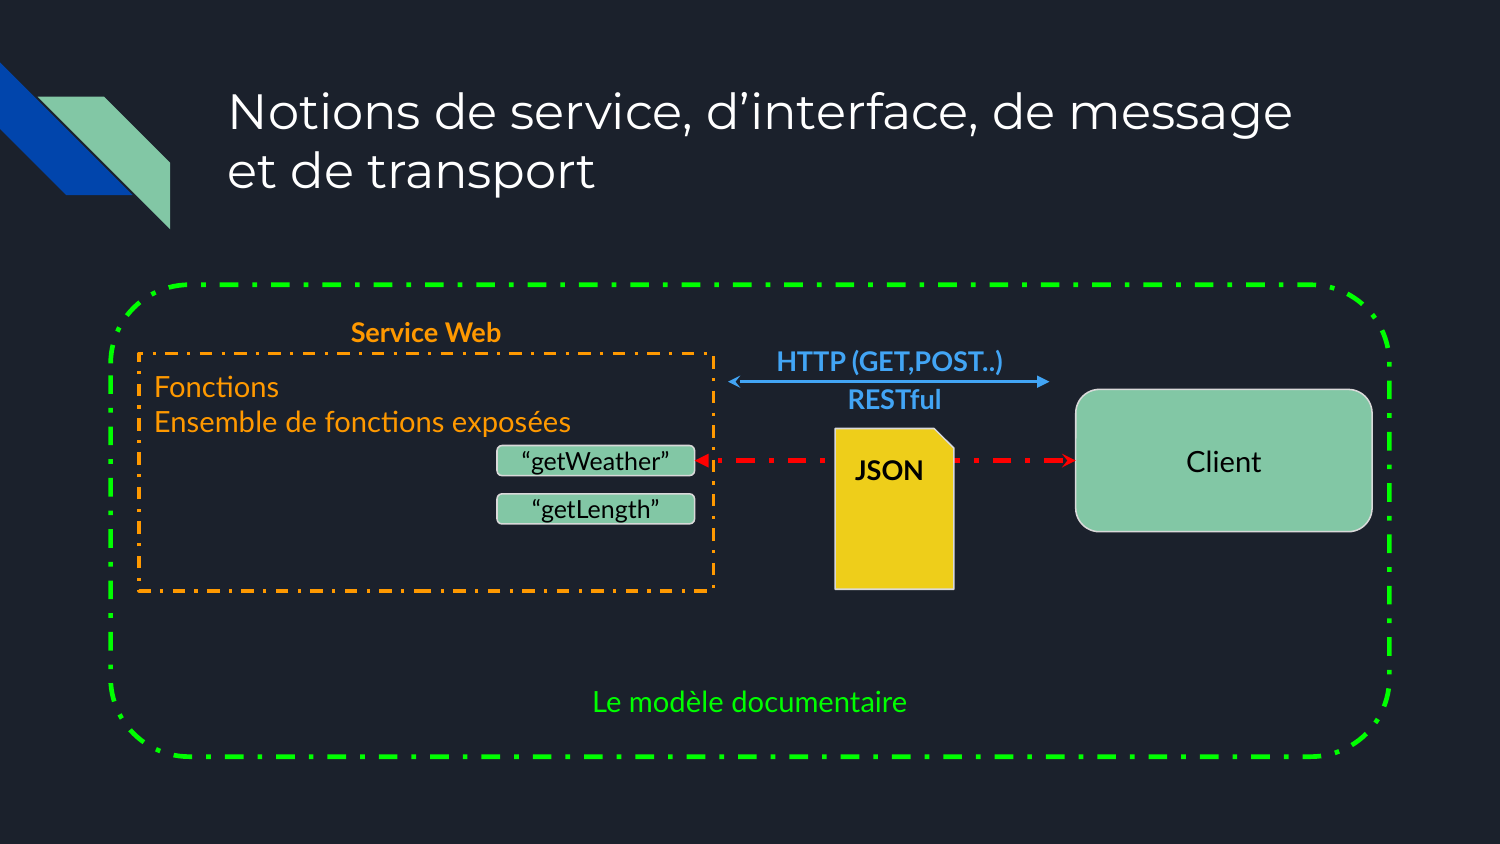

# Notions de service, d’interface, de message et de transport
Le modèle documentaire
Service Web
HTTP (GET,POST..)
Fonctions
Ensemble de fonctions exposées
RESTful
Client
JSON
“getWeather”
“getLength”